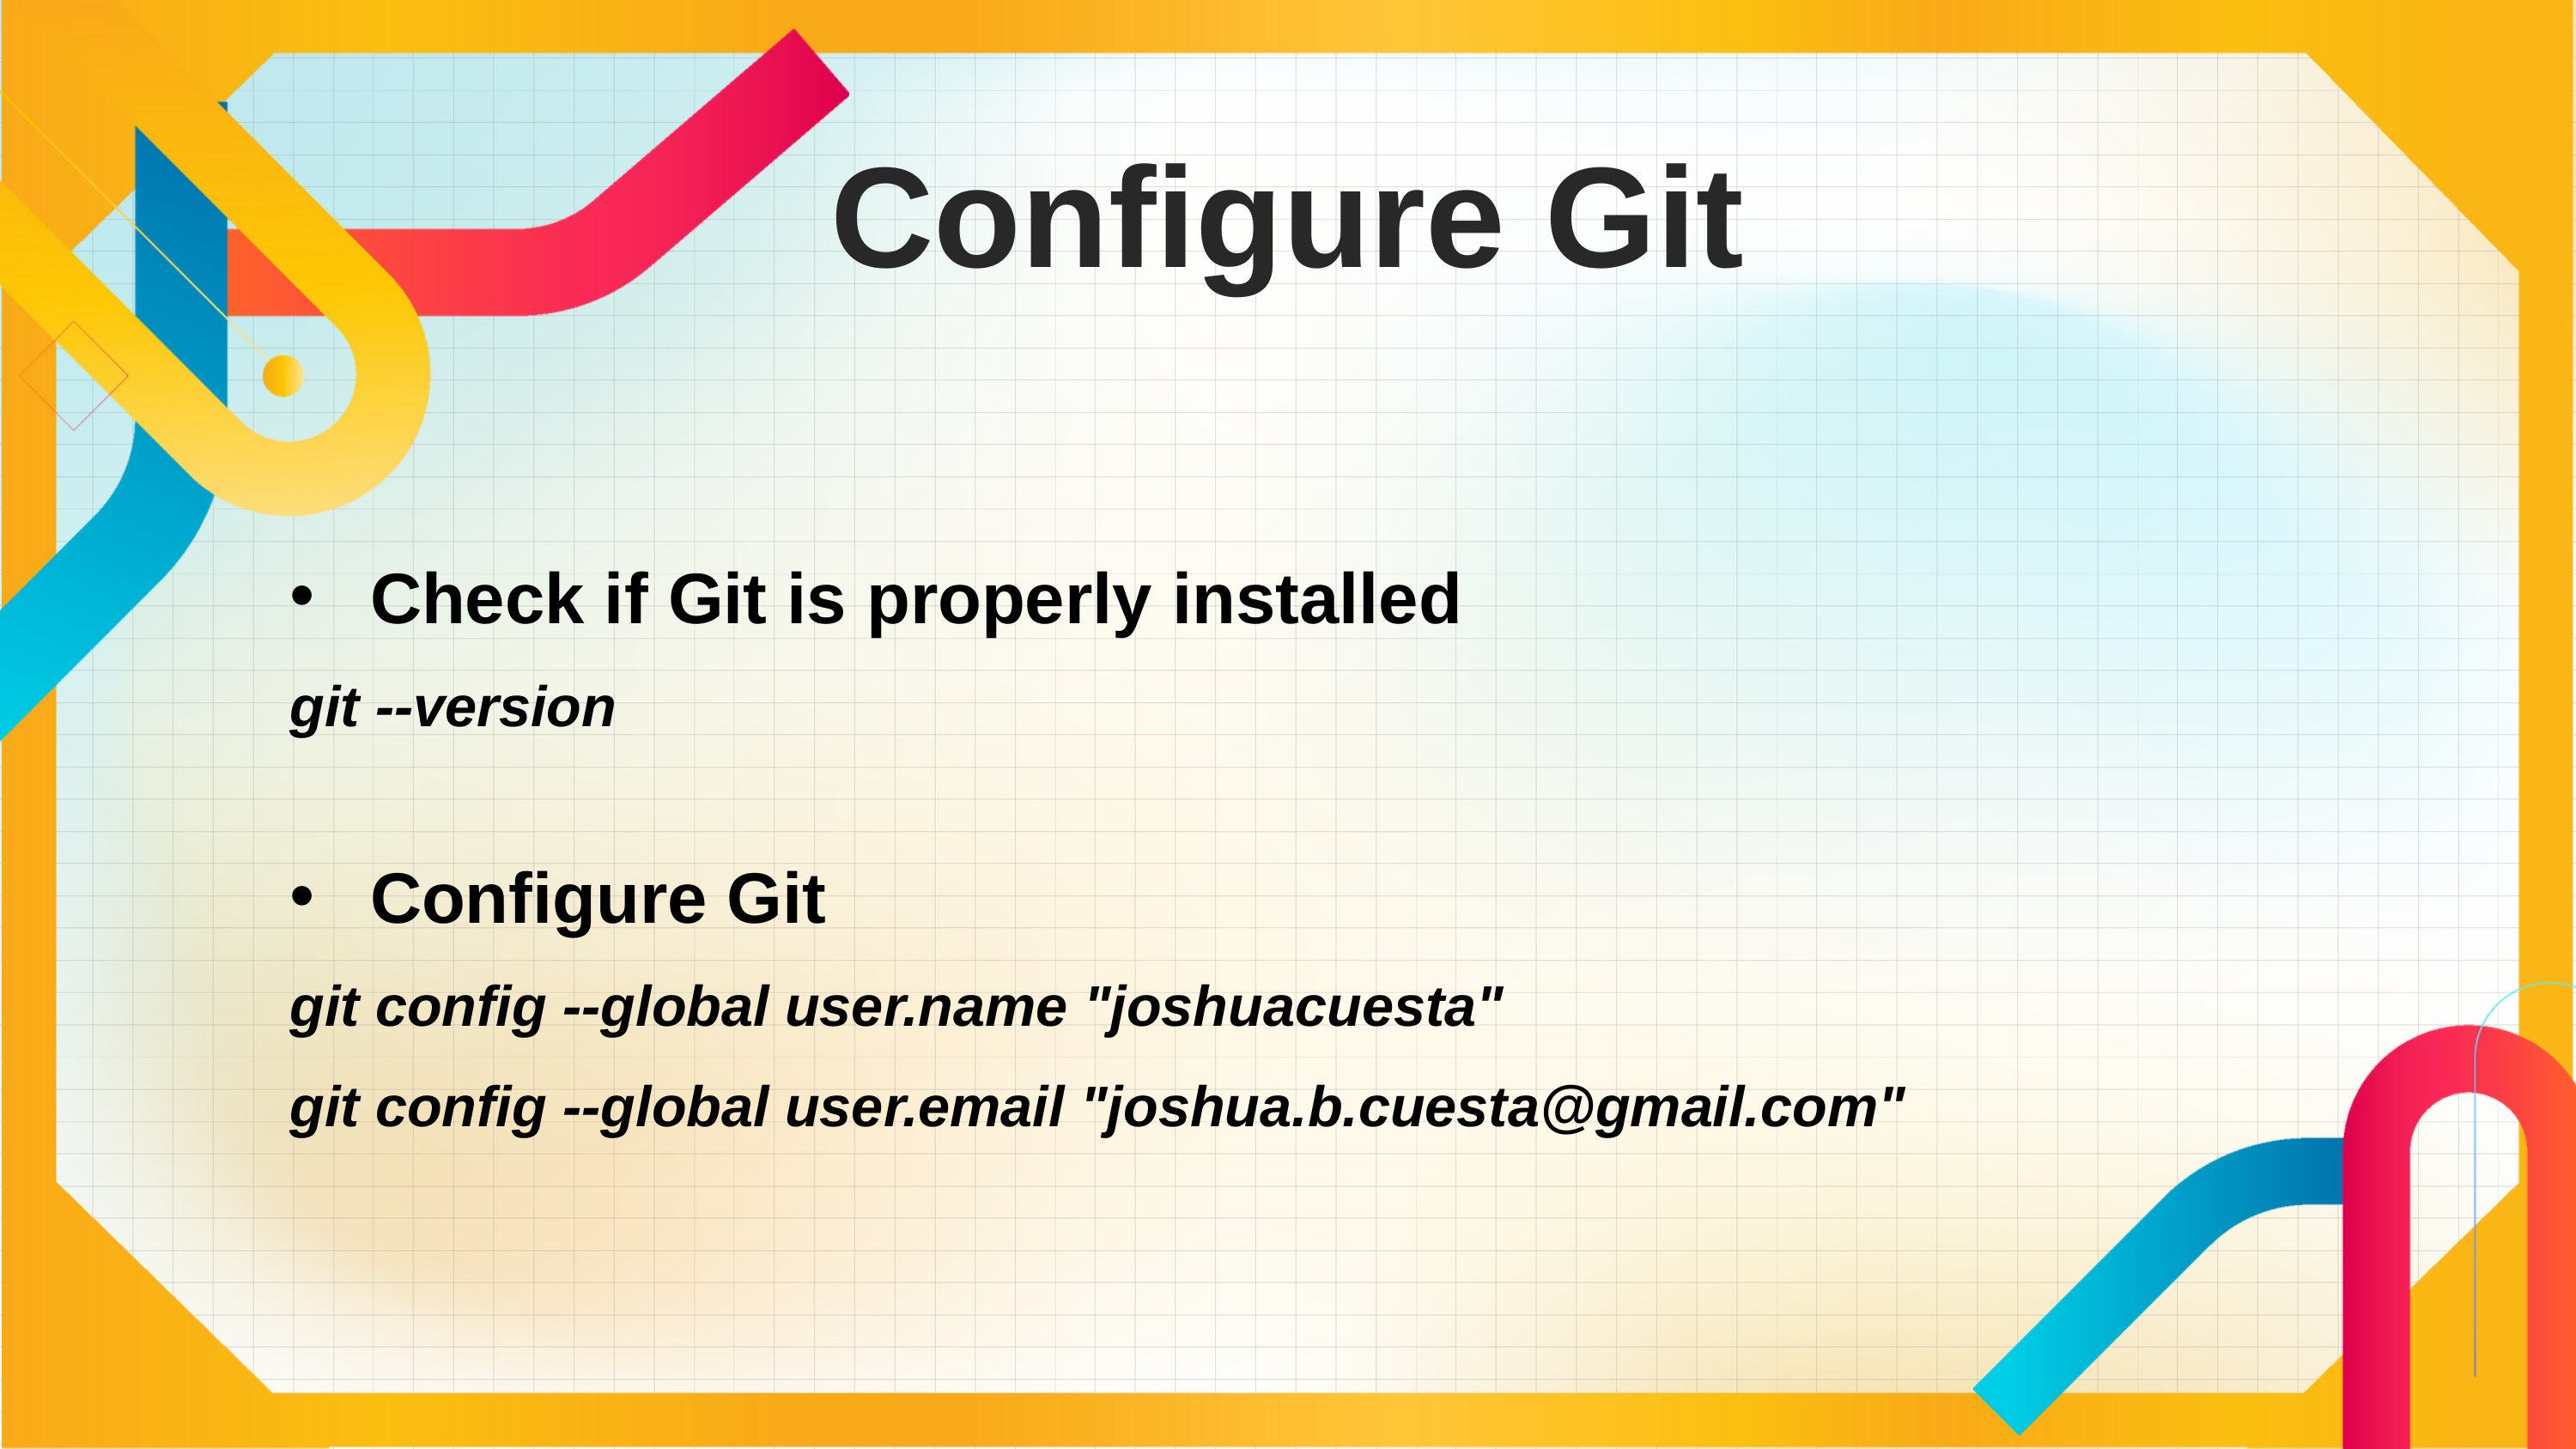

Configure Git
Check if Git is properly installed
git --version

Configure Git
git config --global user.name "joshuacuesta"
git config --global user.email "joshua.b.cuesta@gmail.com"